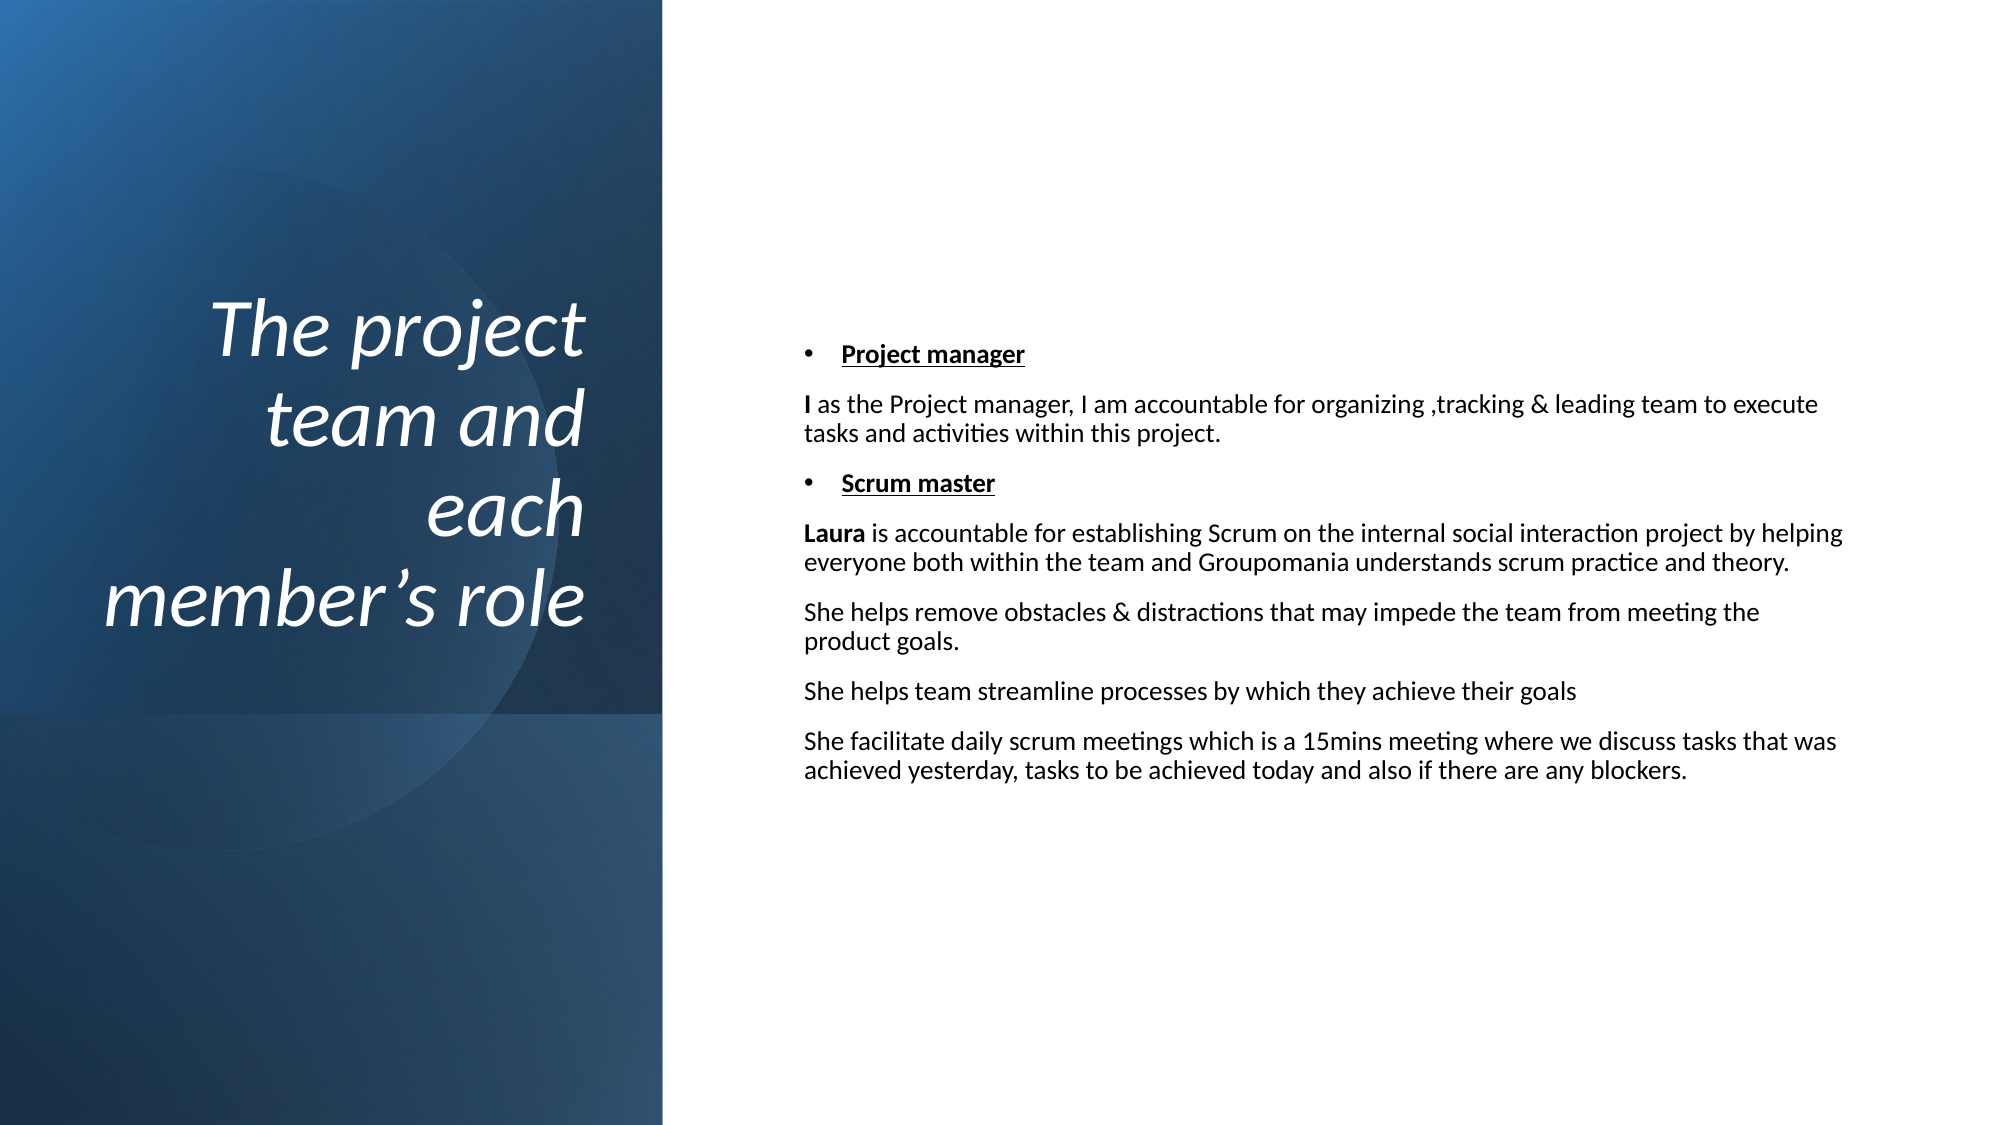

# The project team and each member’s role

Project manager
I as the Project manager, I am accountable for organizing ,tracking & leading team to execute tasks and activities within this project.
Scrum master
Laura is accountable for establishing Scrum on the internal social interaction project by helping everyone both within the team and Groupomania understands scrum practice and theory.
She helps remove obstacles & distractions that may impede the team from meeting the product goals.
She helps team streamline processes by which they achieve their goals
She facilitate daily scrum meetings which is a 15mins meeting where we discuss tasks that was achieved yesterday, tasks to be achieved today and also if there are any blockers.